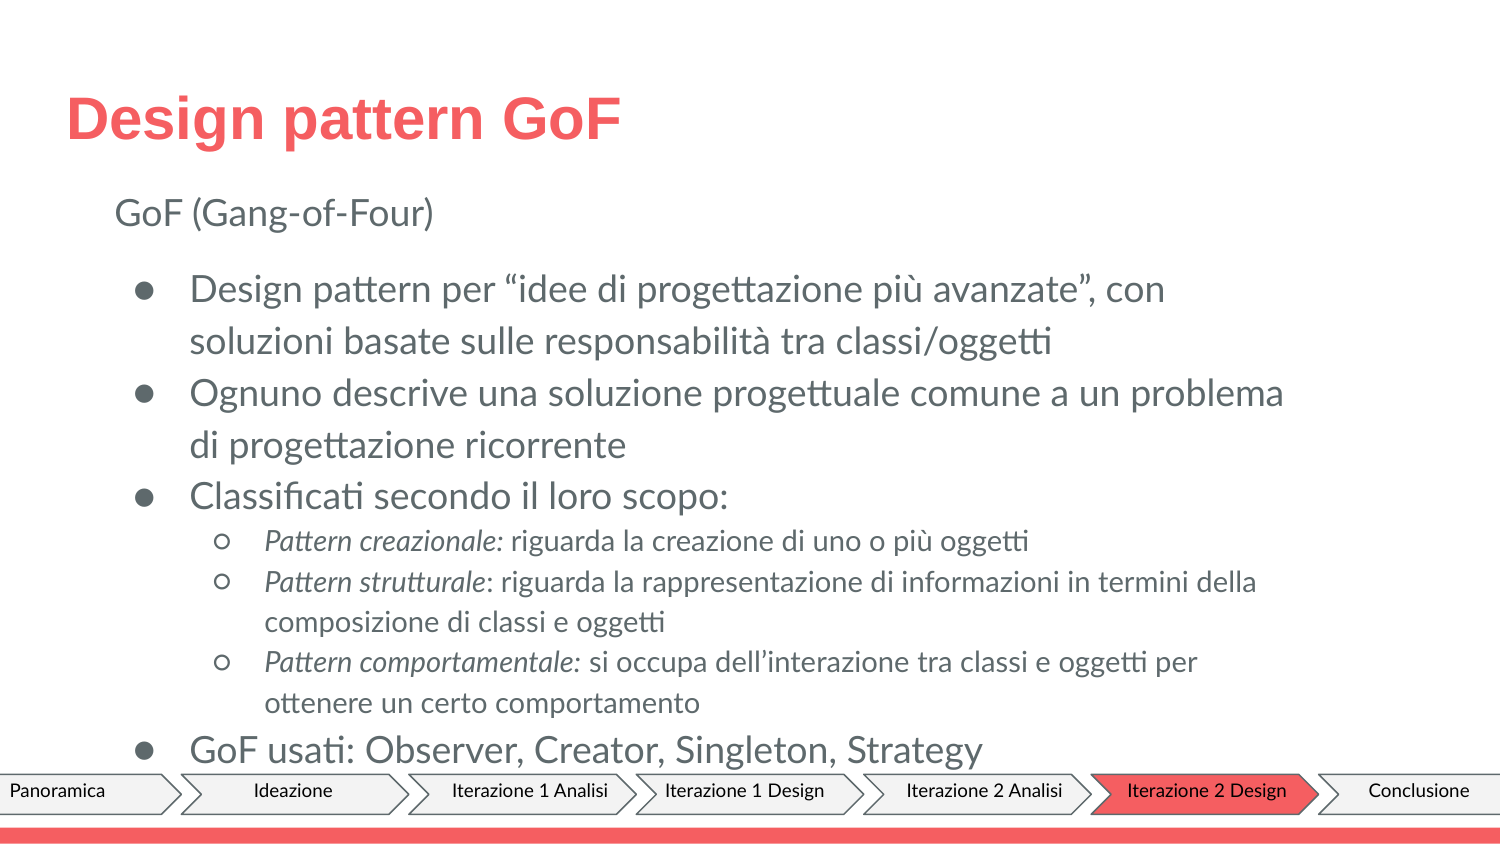

# Design pattern GoF
GoF (Gang-of-Four)
Design pattern per “idee di progettazione più avanzate”, con soluzioni basate sulle responsabilità tra classi/oggetti
Ognuno descrive una soluzione progettuale comune a un problema di progettazione ricorrente
Classificati secondo il loro scopo:
Pattern creazionale: riguarda la creazione di uno o più oggetti
Pattern strutturale: riguarda la rappresentazione di informazioni in termini della composizione di classi e oggetti
Pattern comportamentale: si occupa dell’interazione tra classi e oggetti per ottenere un certo comportamento
GoF usati: Observer, Creator, Singleton, Strategy
Panoramica
Ideazione
Iterazione 1 Analisi
Iterazione 1 Design
Iterazione 2 Analisi
Iterazione 2 Design
Conclusione